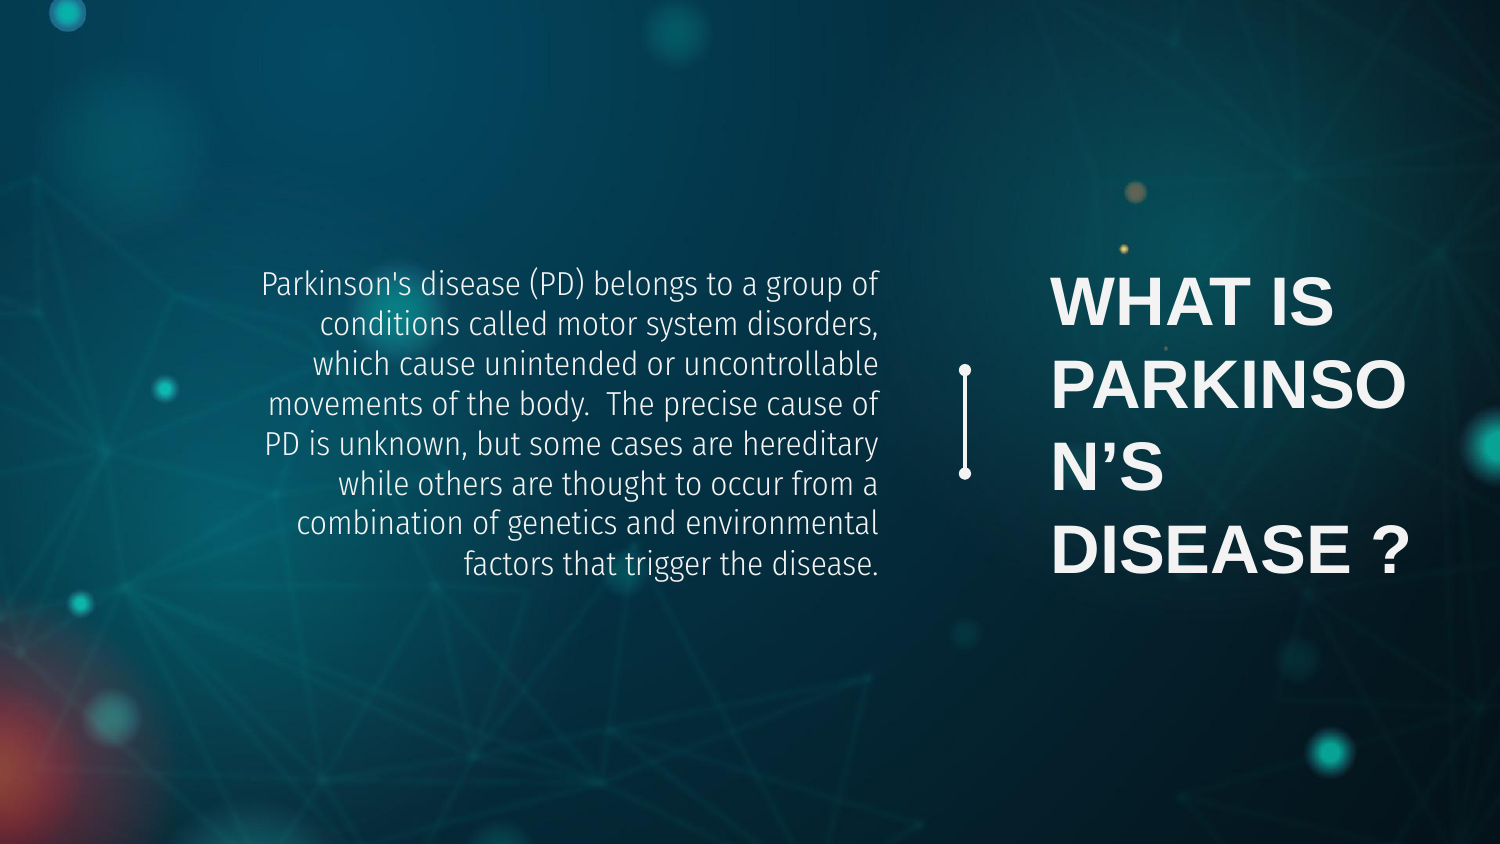

Parkinson's disease (PD) belongs to a group of conditions called motor system disorders, which cause unintended or uncontrollable movements of the body.  The precise cause of PD is unknown, but some cases are hereditary while others are thought to occur from a combination of genetics and environmental factors that trigger the disease.
# WHAT IS PARKINSON’S DISEASE ?